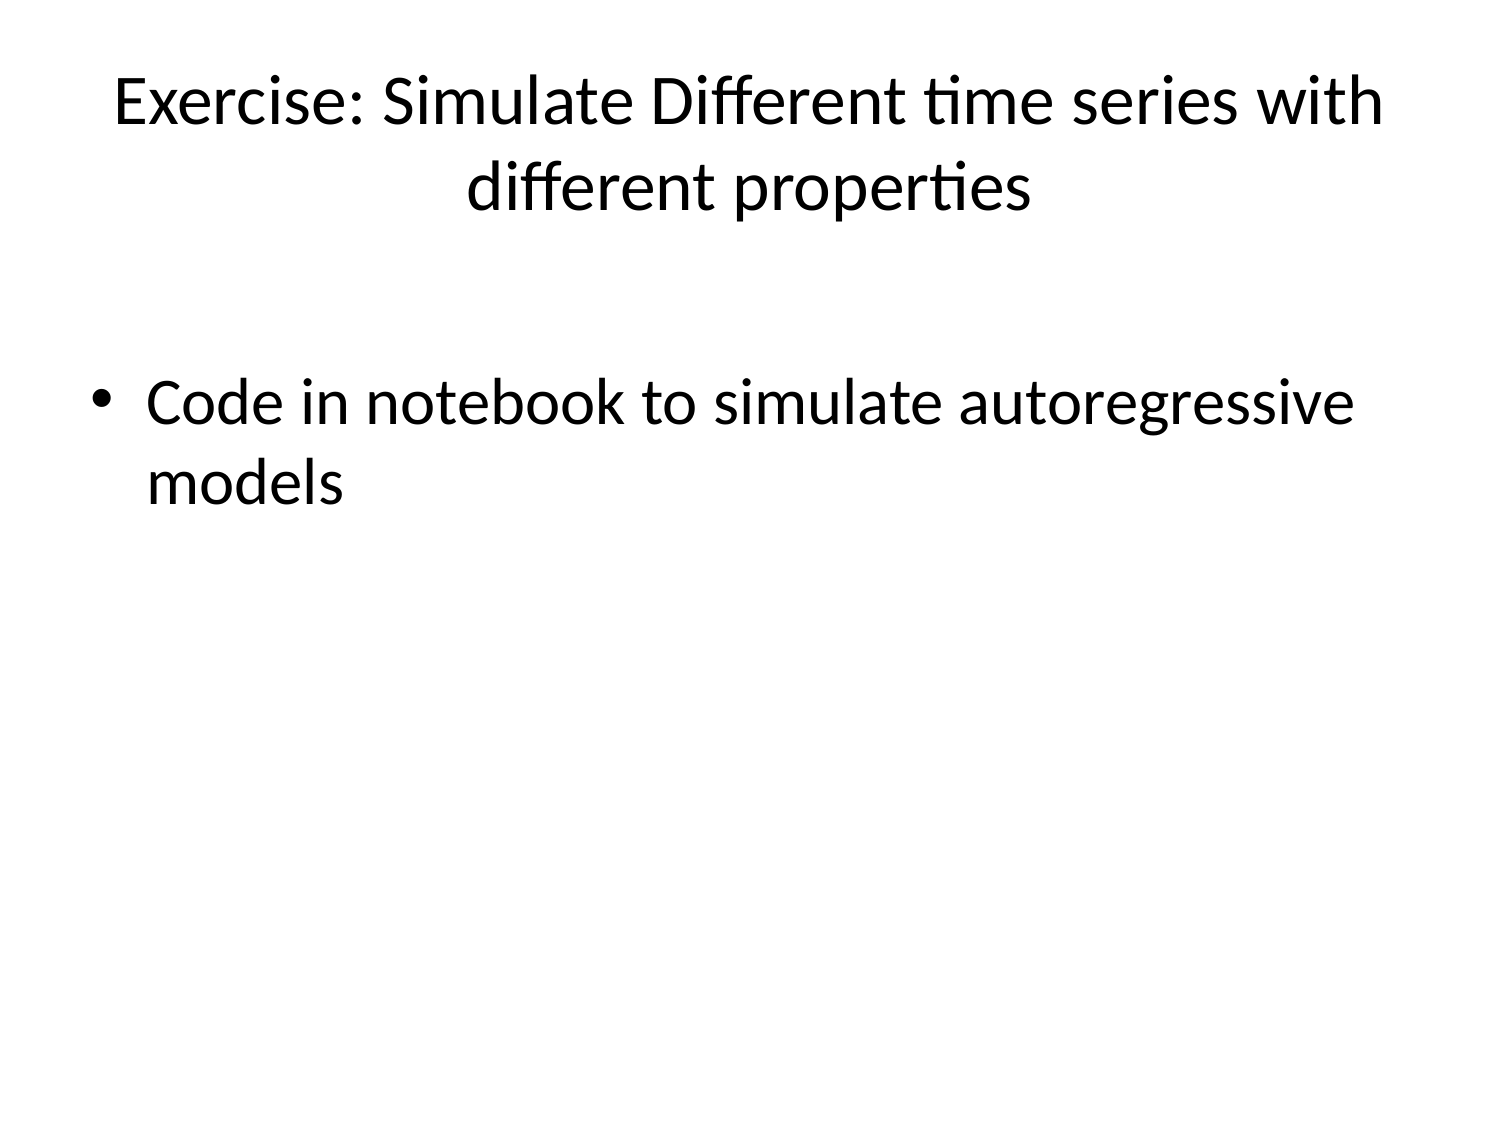

# Exercise: Simulate Different time series with different properties
Code in notebook to simulate autoregressive models